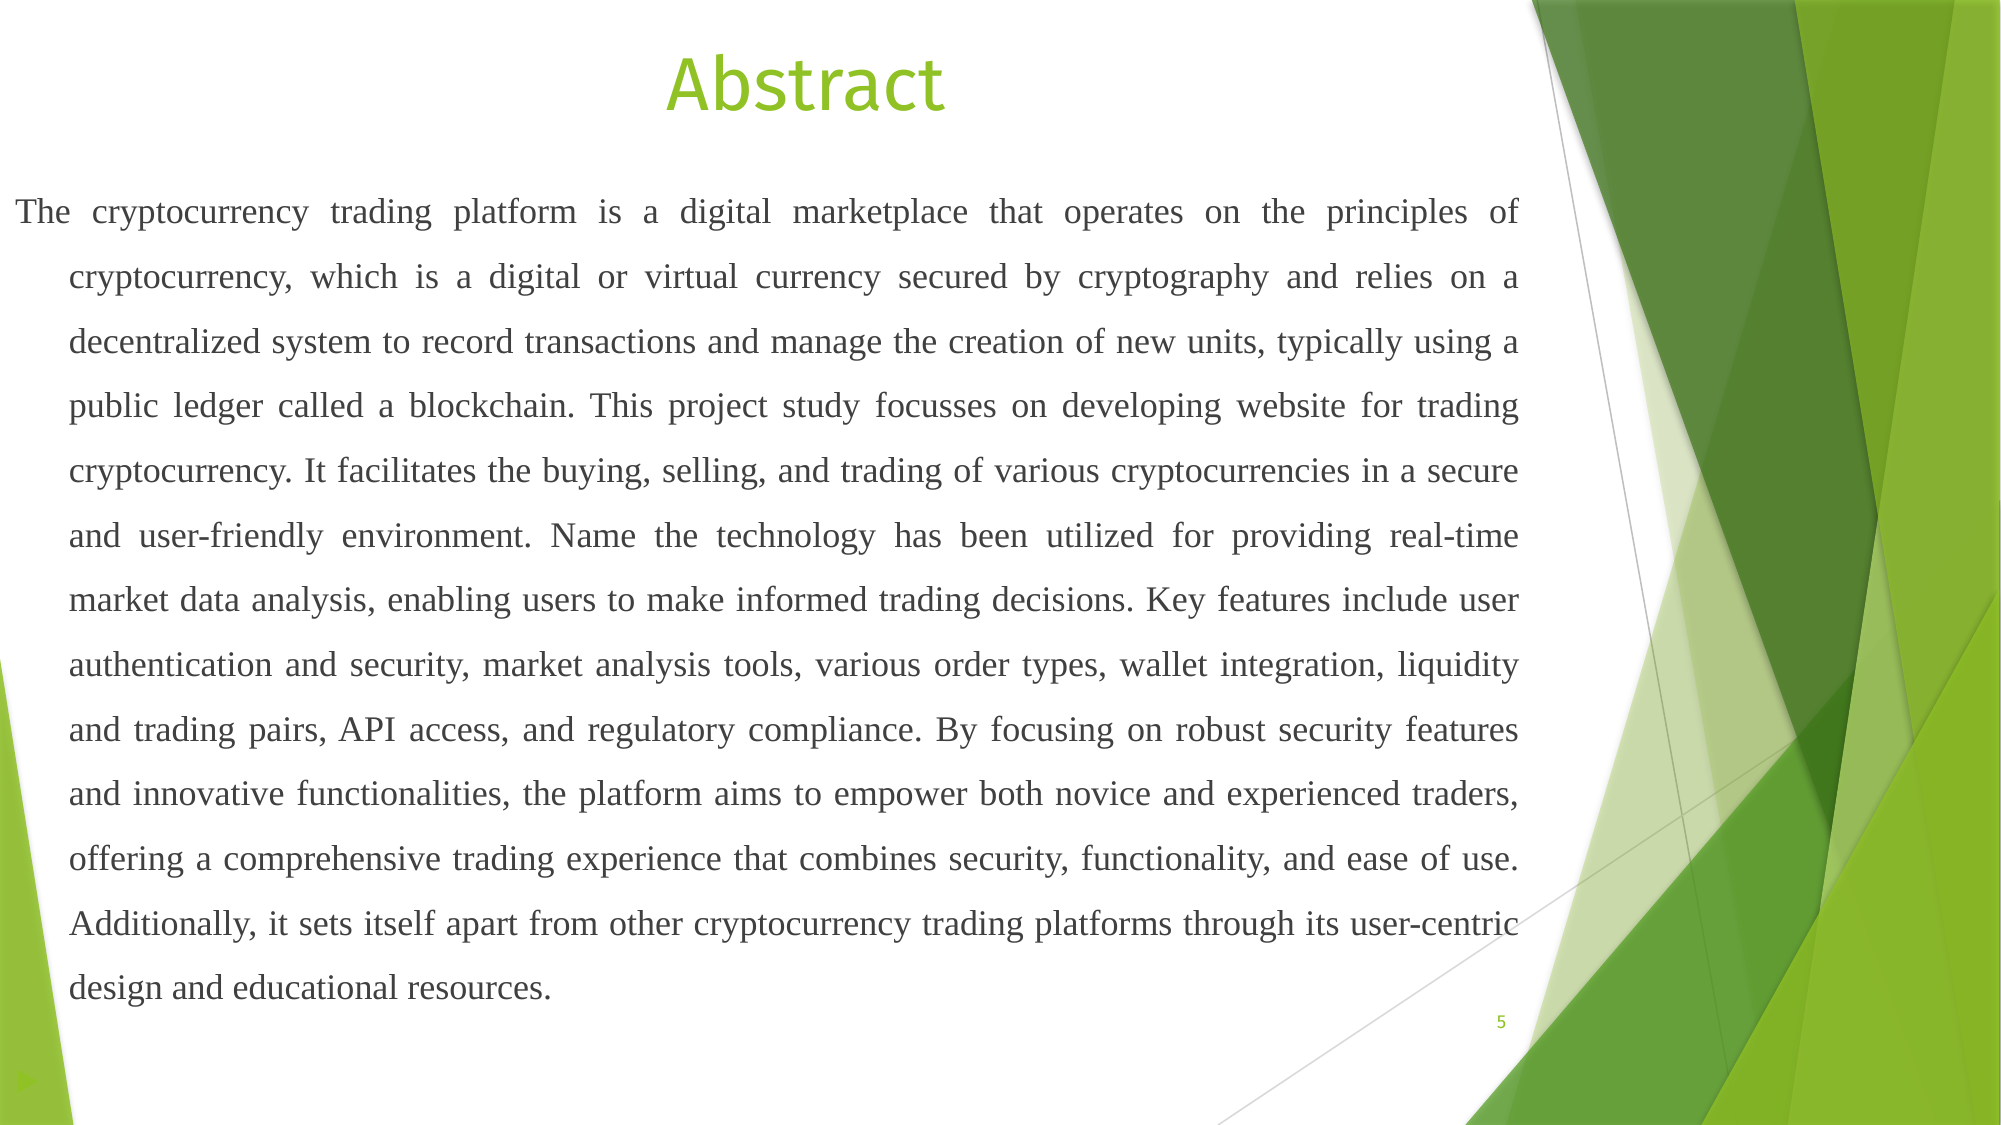

# Abstract
The cryptocurrency trading platform is a digital marketplace that operates on the principles of cryptocurrency, which is a digital or virtual currency secured by cryptography and relies on a decentralized system to record transactions and manage the creation of new units, typically using a public ledger called a blockchain. This project study focusses on developing website for trading cryptocurrency. It facilitates the buying, selling, and trading of various cryptocurrencies in a secure and user-friendly environment. Name the technology has been utilized for providing real-time market data analysis, enabling users to make informed trading decisions. Key features include user authentication and security, market analysis tools, various order types, wallet integration, liquidity and trading pairs, API access, and regulatory compliance. By focusing on robust security features and innovative functionalities, the platform aims to empower both novice and experienced traders, offering a comprehensive trading experience that combines security, functionality, and ease of use. Additionally, it sets itself apart from other cryptocurrency trading platforms through its user-centric design and educational resources.

5